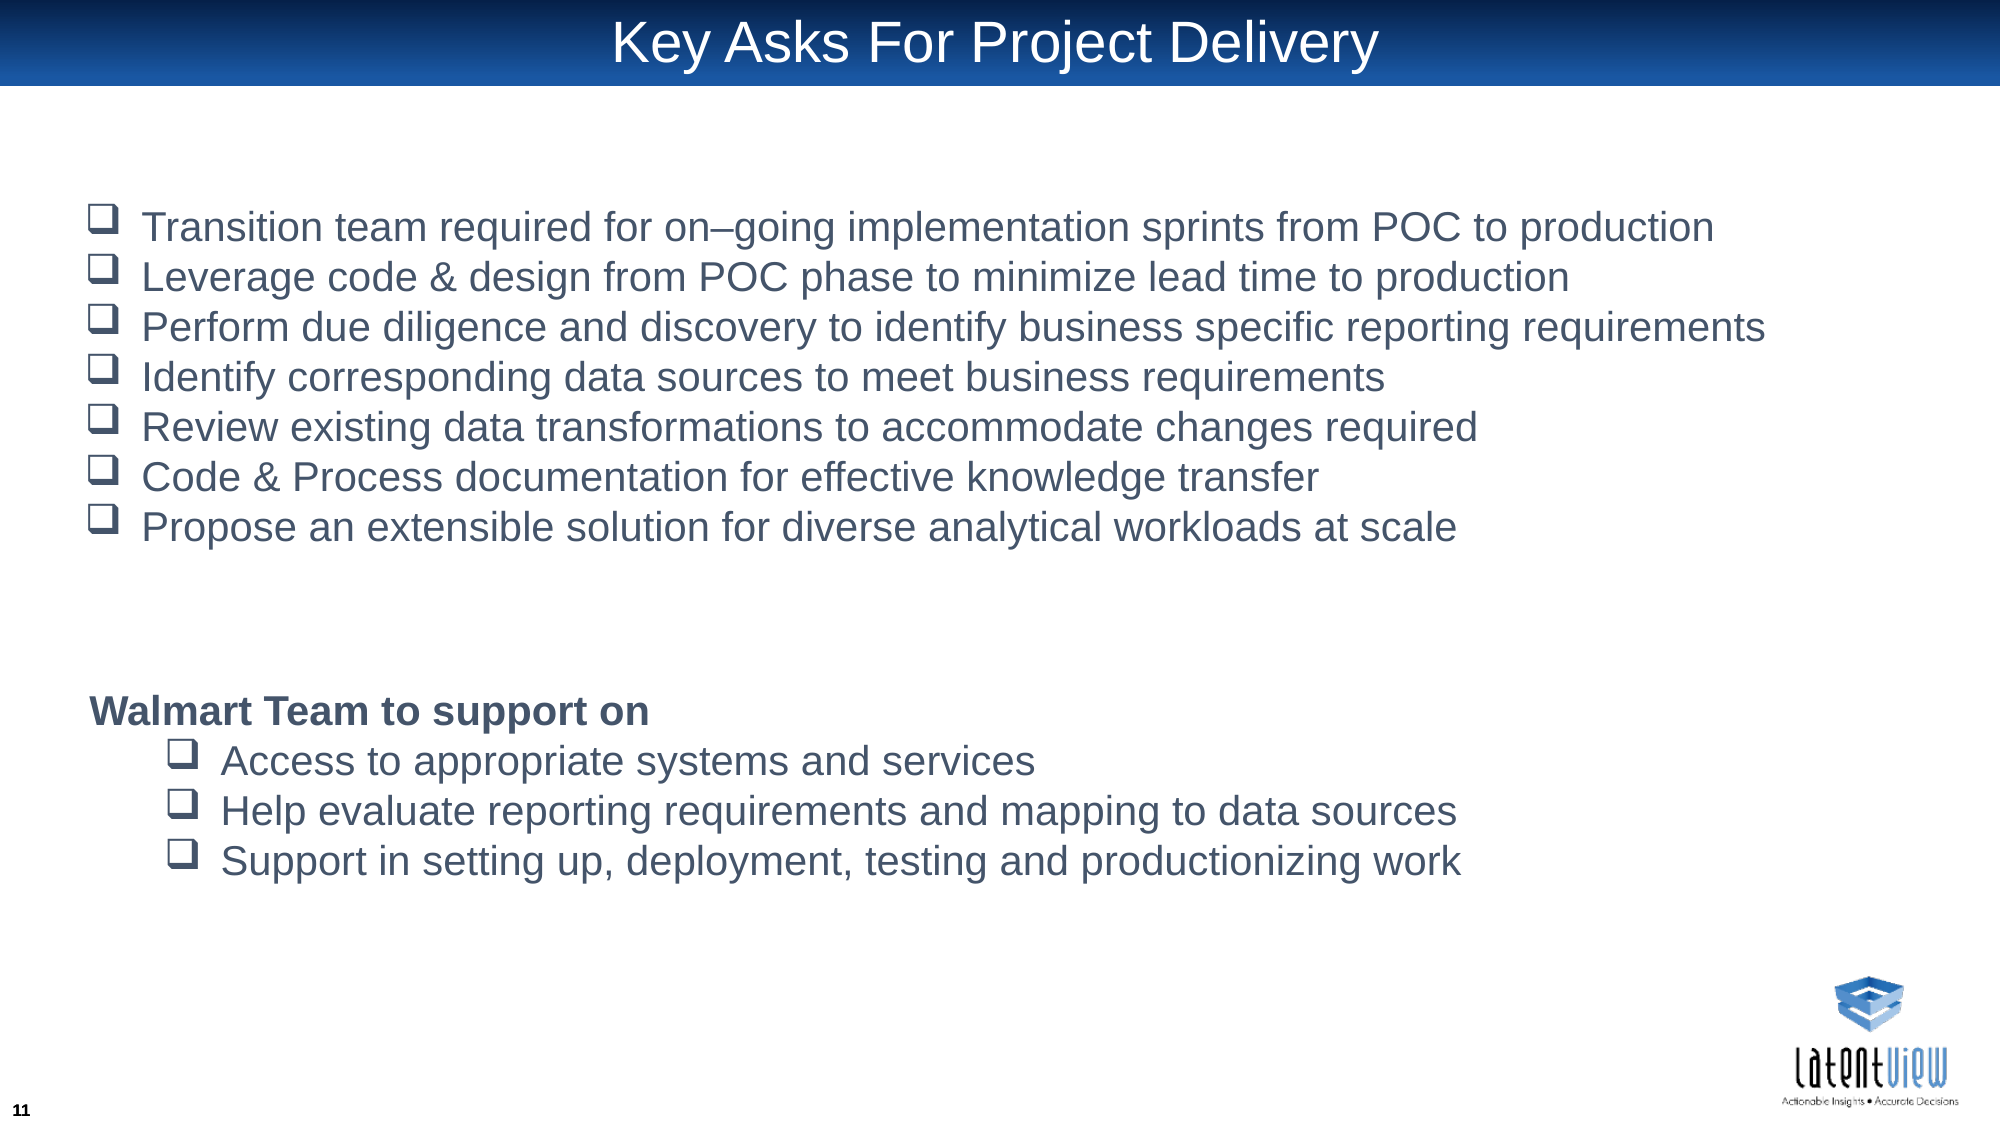

# Key Asks For Project Delivery
Transition team required for on–going implementation sprints from POC to production
Leverage code & design from POC phase to minimize lead time to production
Perform due diligence and discovery to identify business specific reporting requirements
Identify corresponding data sources to meet business requirements
Review existing data transformations to accommodate changes required
Code & Process documentation for effective knowledge transfer
Propose an extensible solution for diverse analytical workloads at scale
Walmart Team to support on
Access to appropriate systems and services
Help evaluate reporting requirements and mapping to data sources
Support in setting up, deployment, testing and productionizing work